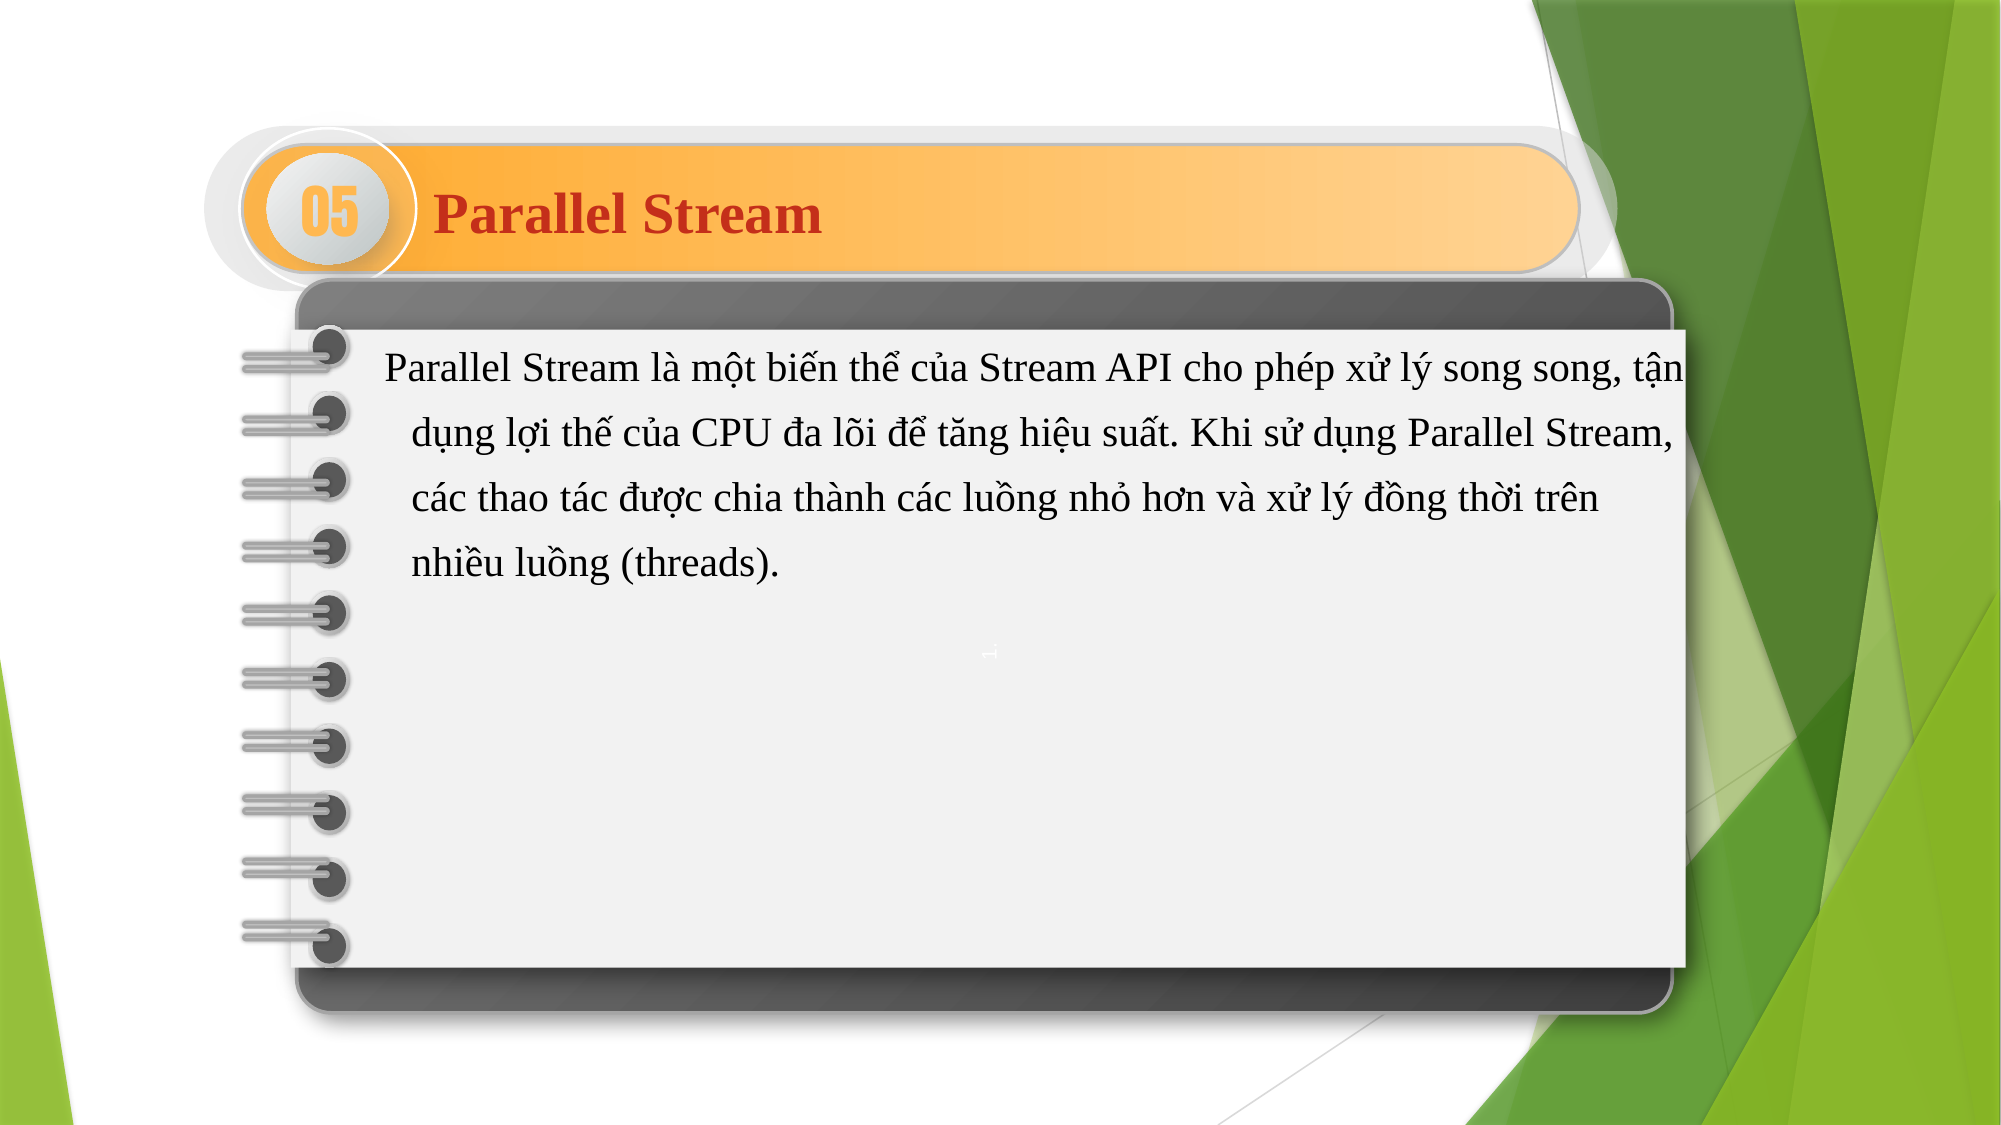

05
Parallel Stream

1.

Parallel Stream là một biến thể của Stream API cho phép xử lý song song, tận dụng lợi thế của CPU đa lõi để tăng hiệu suất. Khi sử dụng Parallel Stream, các thao tác được chia thành các luồng nhỏ hơn và xử lý đồng thời trên nhiều luồng (threads).